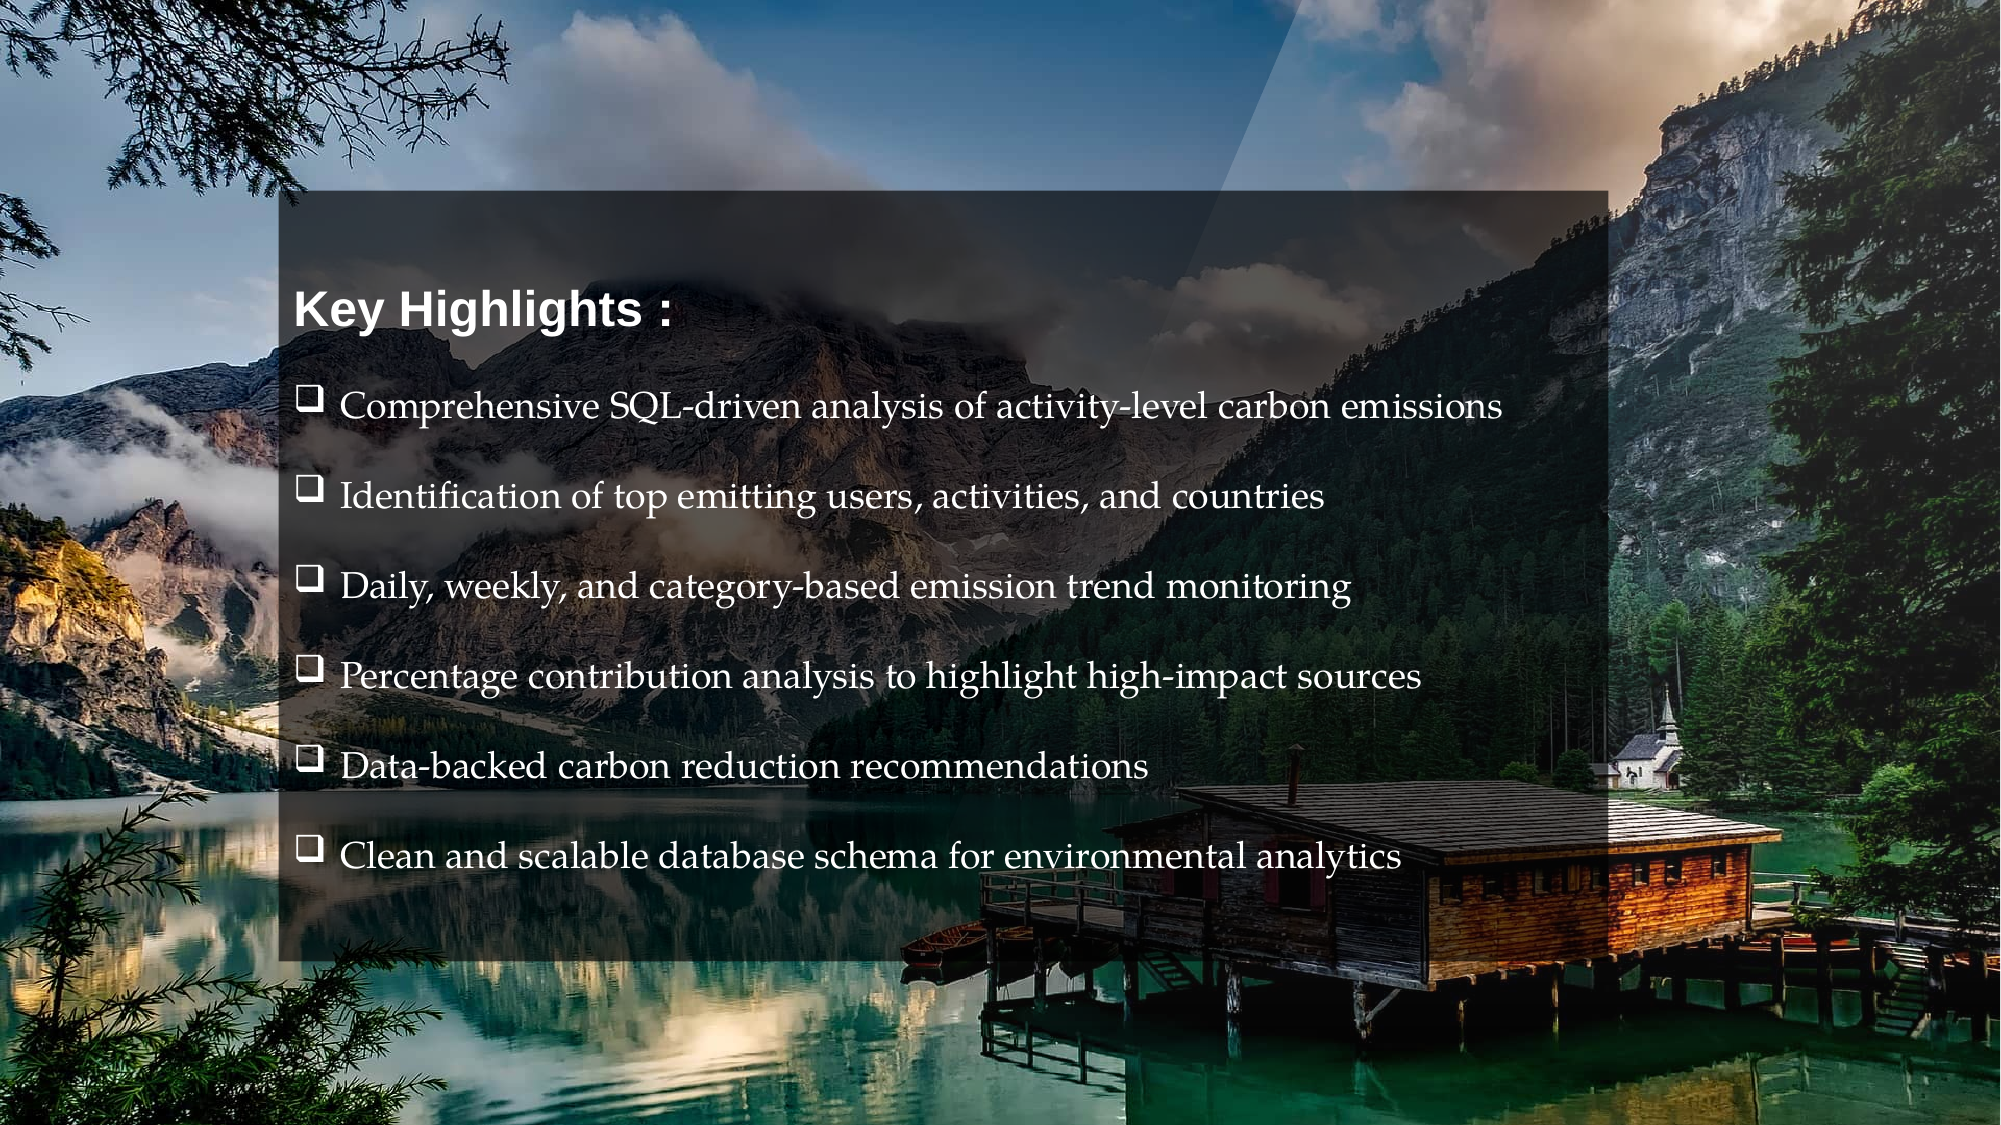

Key Highlights :

Comprehensive SQL-driven analysis of activity-level carbon emissions

Identification of top emitting users, activities, and countries

Daily, weekly, and category-based emission trend monitoring

Percentage contribution analysis to highlight high-impact sources

Data-backed carbon reduction recommendations

Clean and scalable database schema for environmental analytics